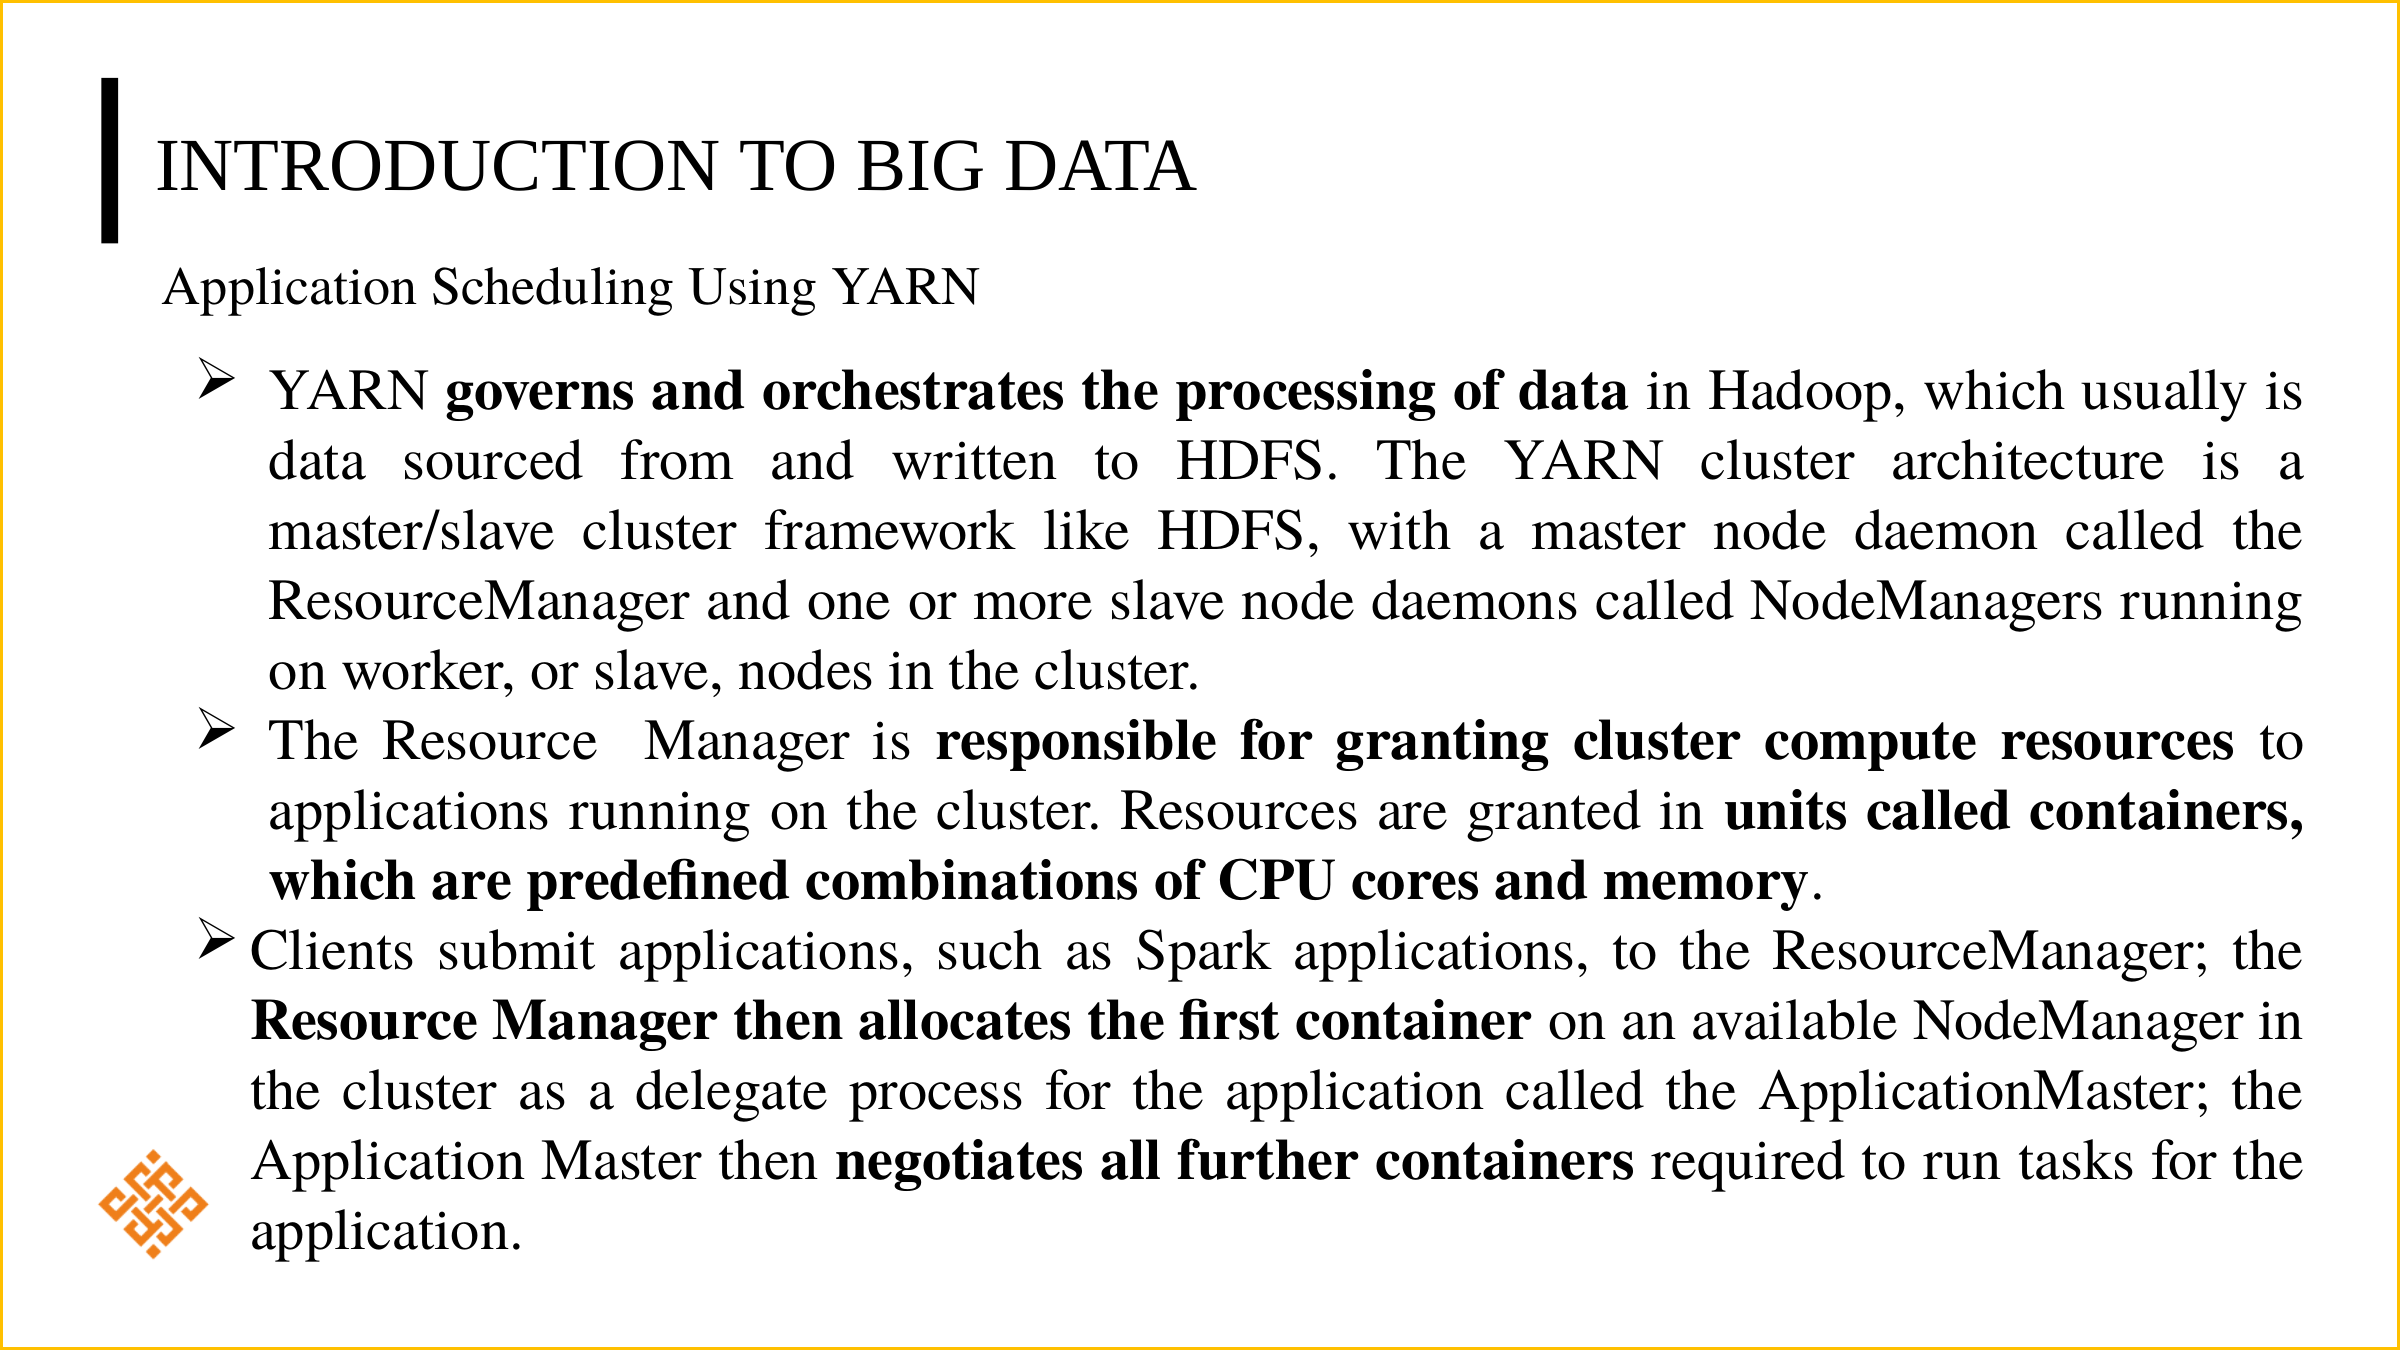

# Introduction to Big Data
Application Scheduling Using YARN
YARN governs and orchestrates the processing of data in Hadoop, which usually is data sourced from and written to HDFS. The YARN cluster architecture is a master/slave cluster framework like HDFS, with a master node daemon called the ResourceManager and one or more slave node daemons called NodeManagers running on worker, or slave, nodes in the cluster.
The Resource  Manager is responsible for granting cluster compute resources to applications running on the cluster. Resources are granted in units called containers, which are predefined combinations of CPU cores and memory.
Clients submit applications, such as Spark applications, to the ResourceManager; the Resource Manager then allocates the first container on an available NodeManager in the cluster as a delegate process for the application called the ApplicationMaster; the Application Master then negotiates all further containers required to run tasks for the application.